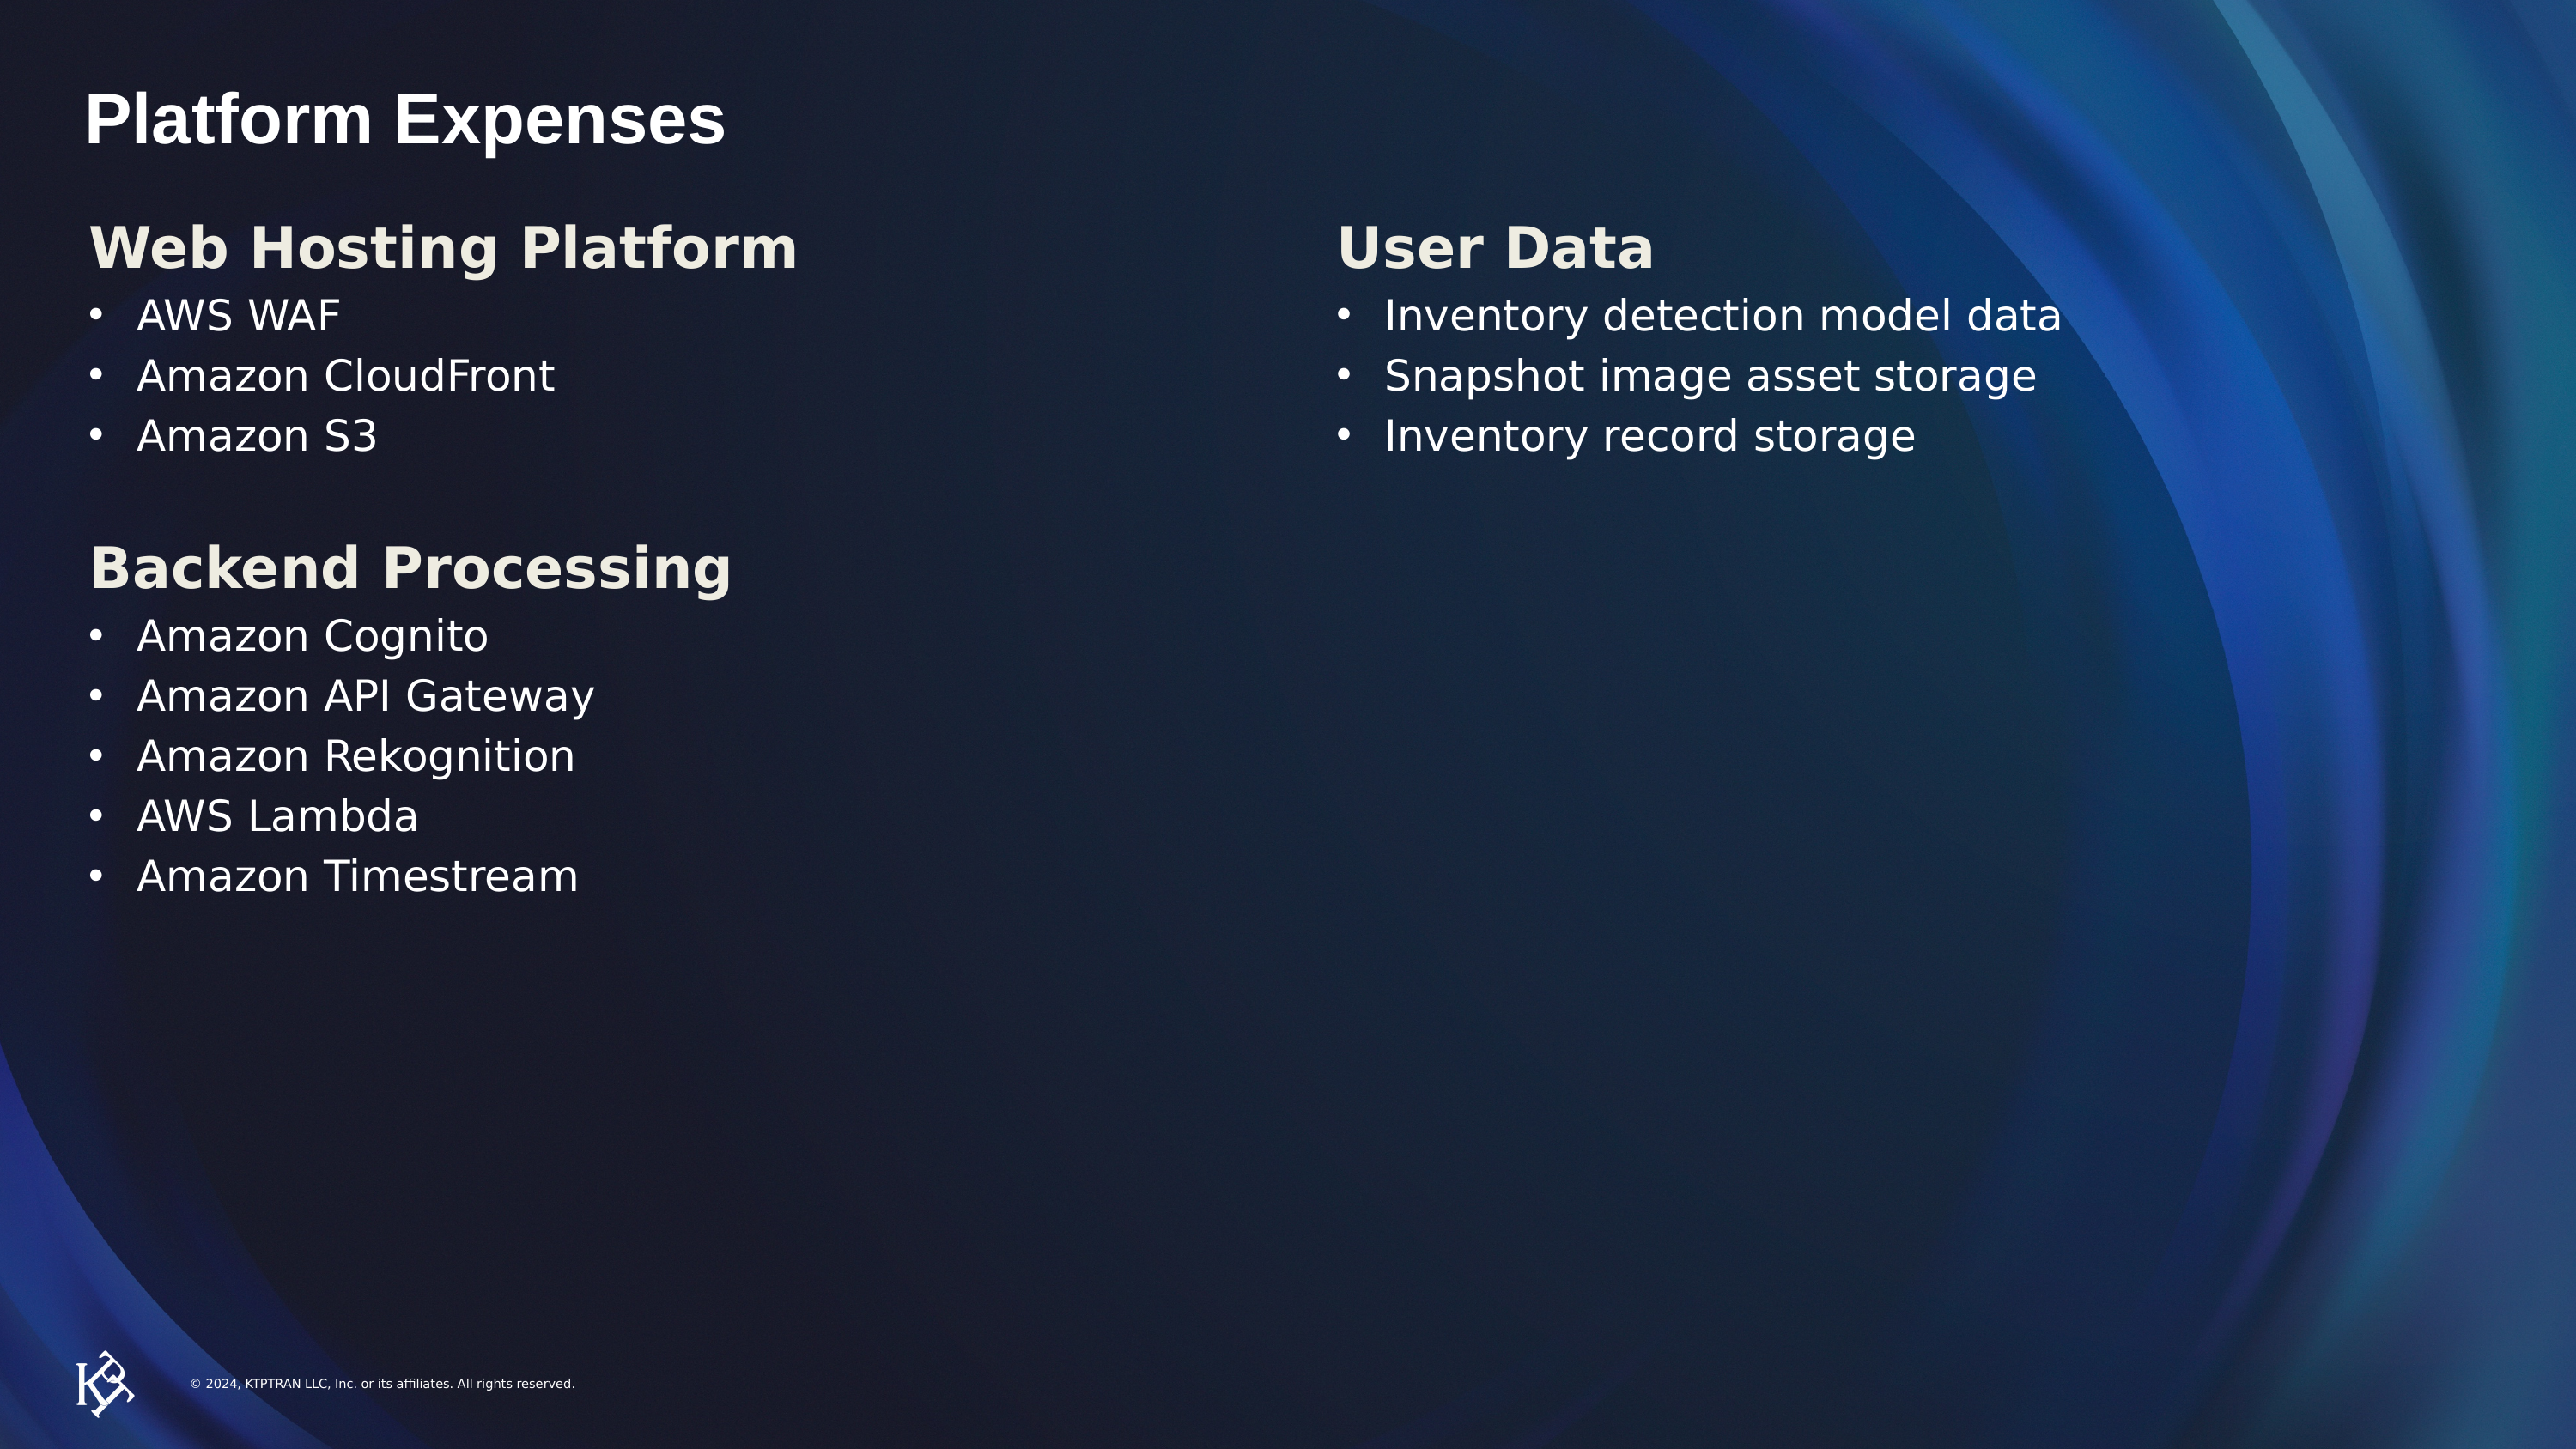

# Platform Expenses
Web Hosting Platform
AWS WAF
Amazon CloudFront
Amazon S3

Backend Processing
Amazon Cognito
Amazon API Gateway
Amazon Rekognition
AWS Lambda
Amazon Timestream
User Data
Inventory detection model data
Snapshot image asset storage
Inventory record storage